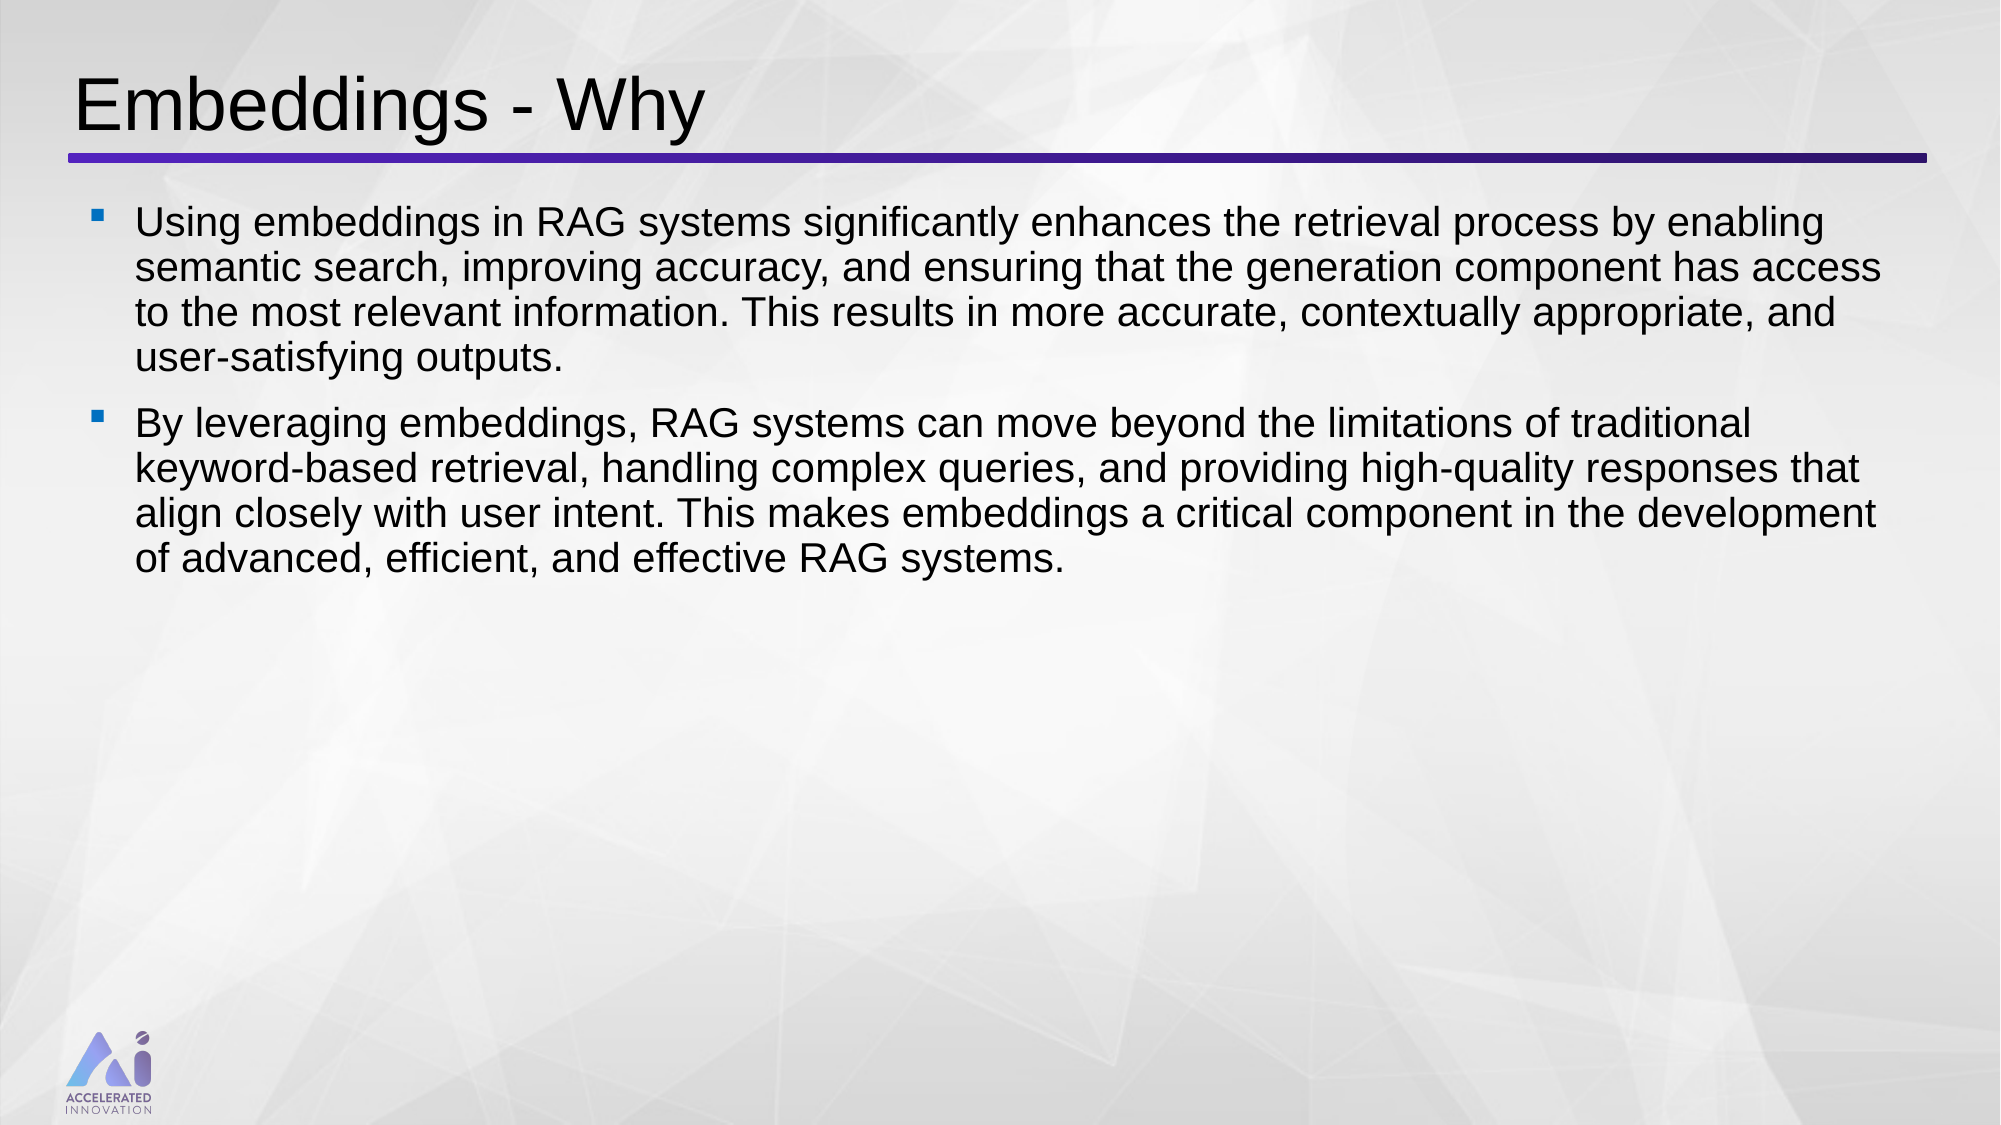

# Embeddings - Why
Using embeddings in RAG systems significantly enhances the retrieval process by enabling semantic search, improving accuracy, and ensuring that the generation component has access to the most relevant information. This results in more accurate, contextually appropriate, and user-satisfying outputs.
By leveraging embeddings, RAG systems can move beyond the limitations of traditional keyword-based retrieval, handling complex queries, and providing high-quality responses that align closely with user intent. This makes embeddings a critical component in the development of advanced, efficient, and effective RAG systems.